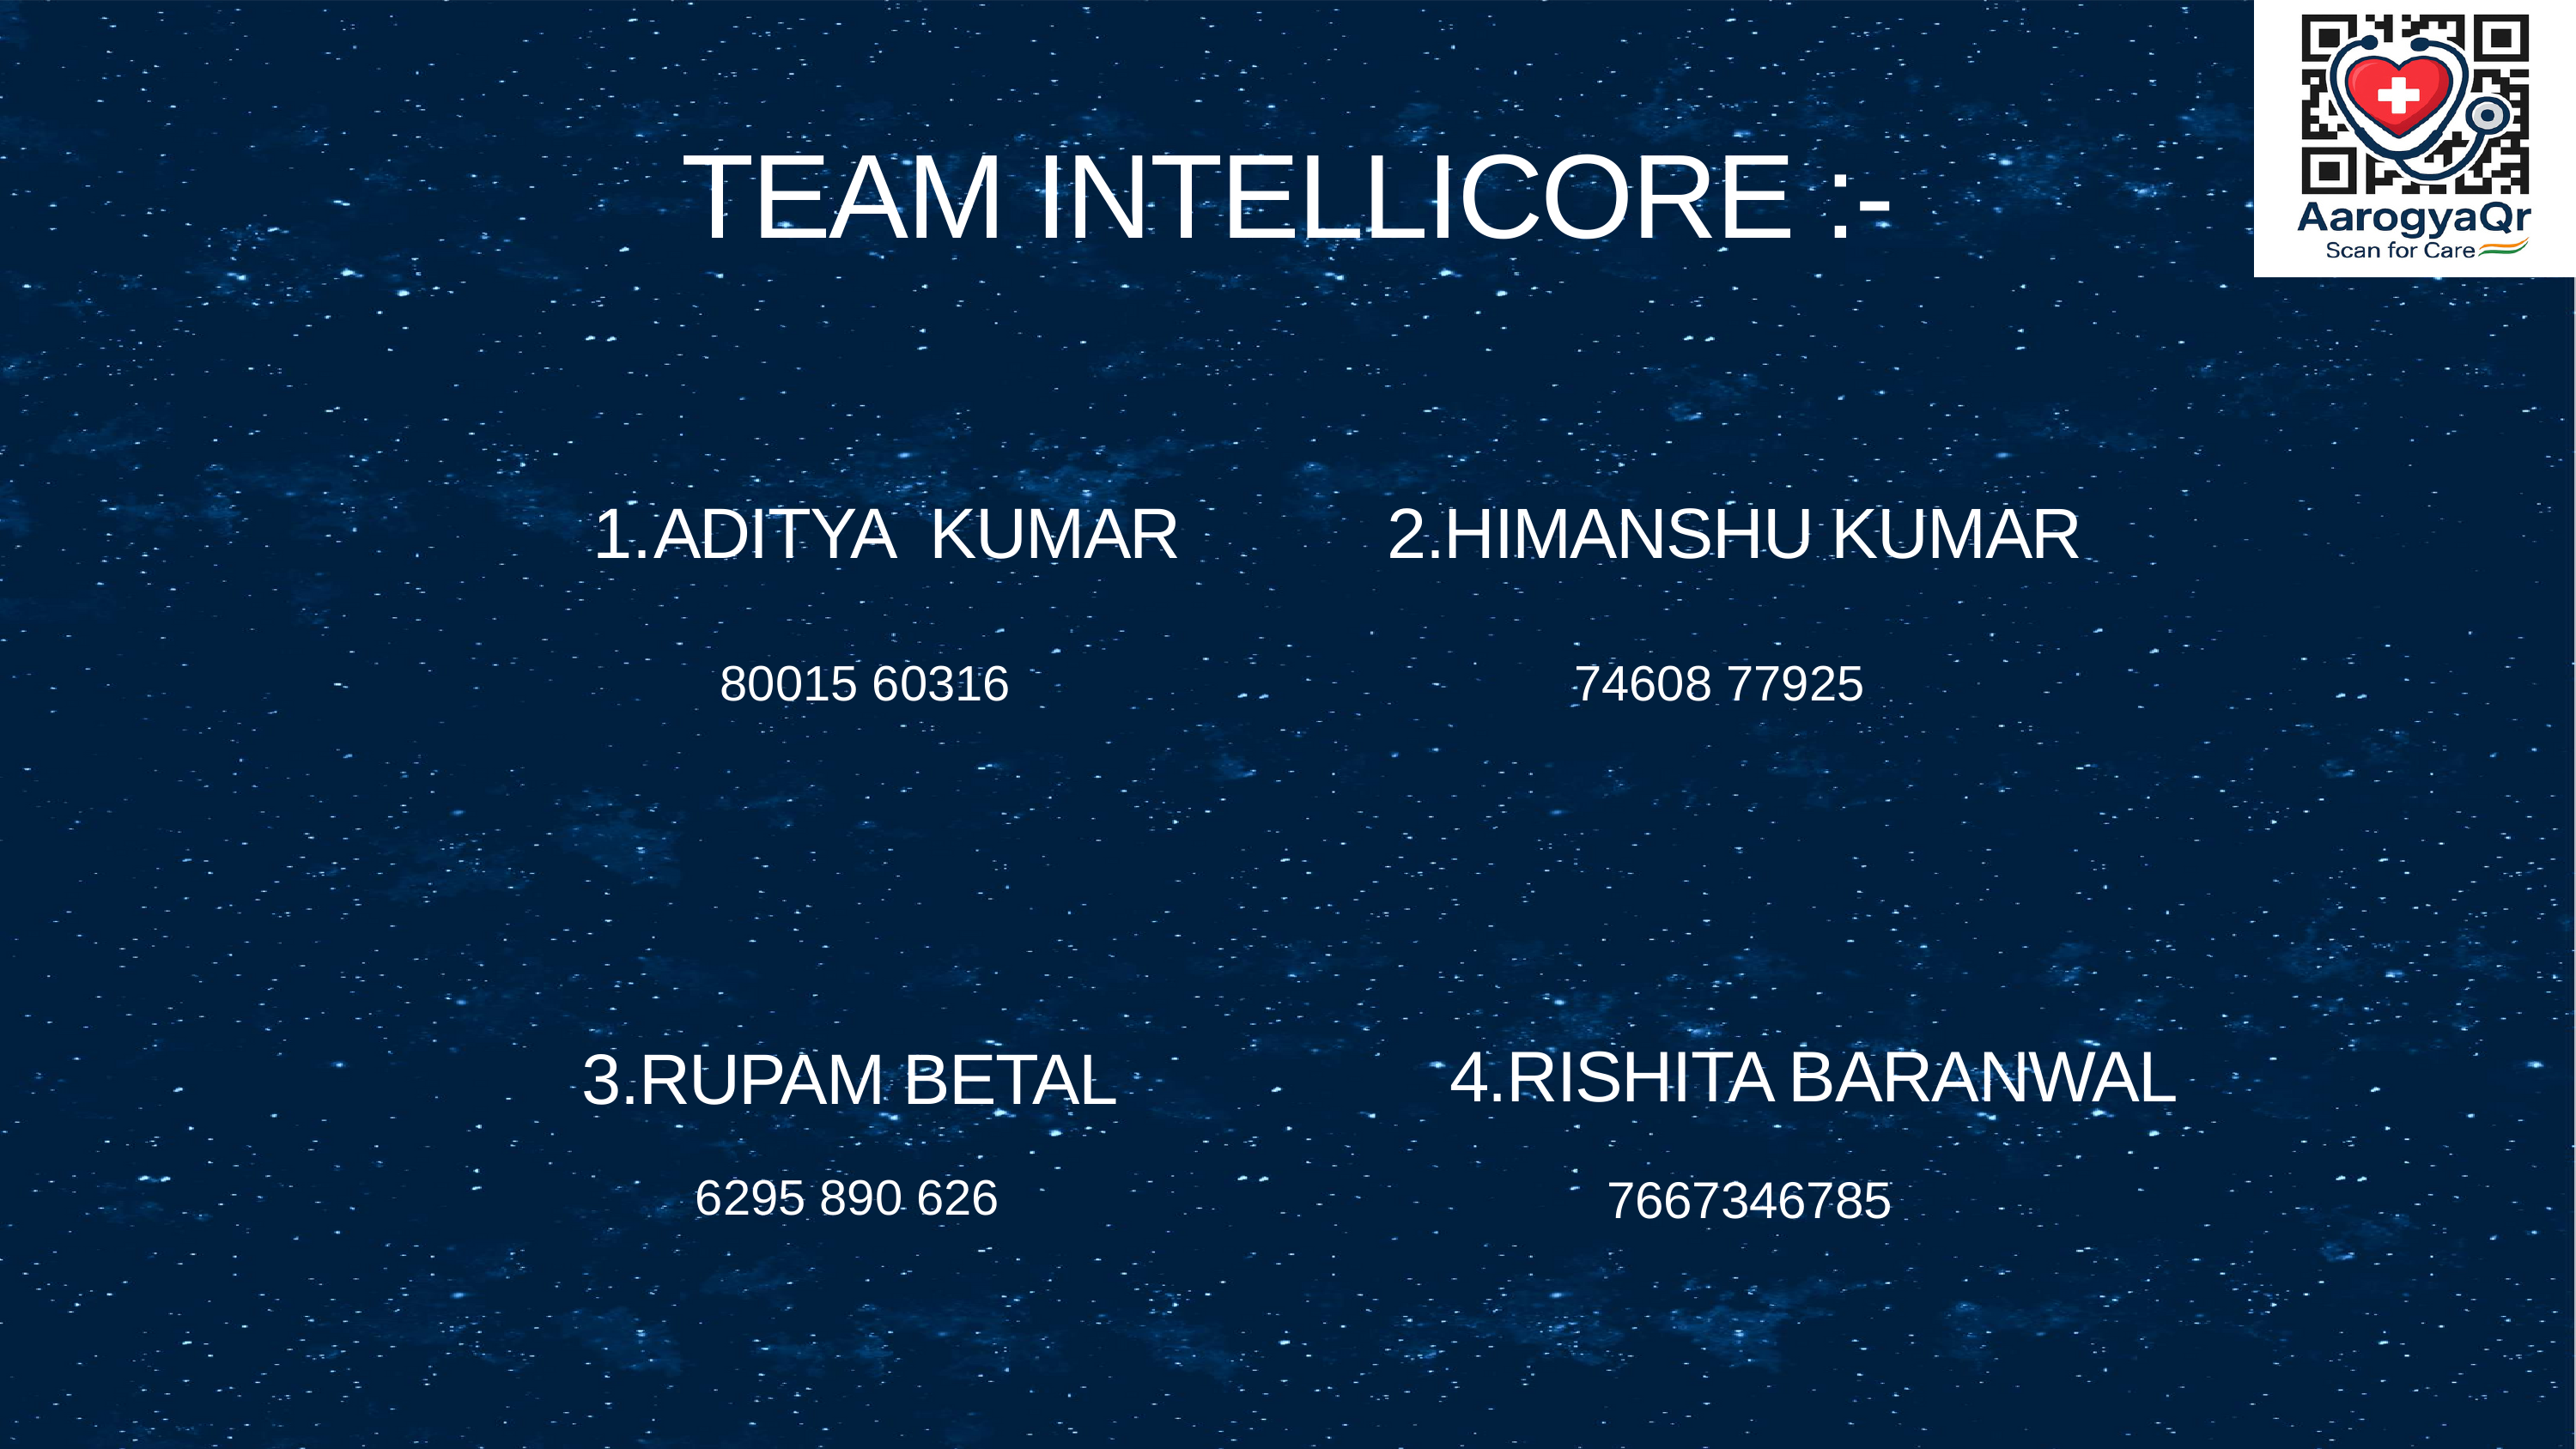

TEAM INTELLICORE :-
ADITYA  KUMAR
2.HIMANSHU KUMAR
74608 77925
 80015 60316
4.RISHITA BARANWAL
3.RUPAM BETAL
 6295 890 626
7667346785